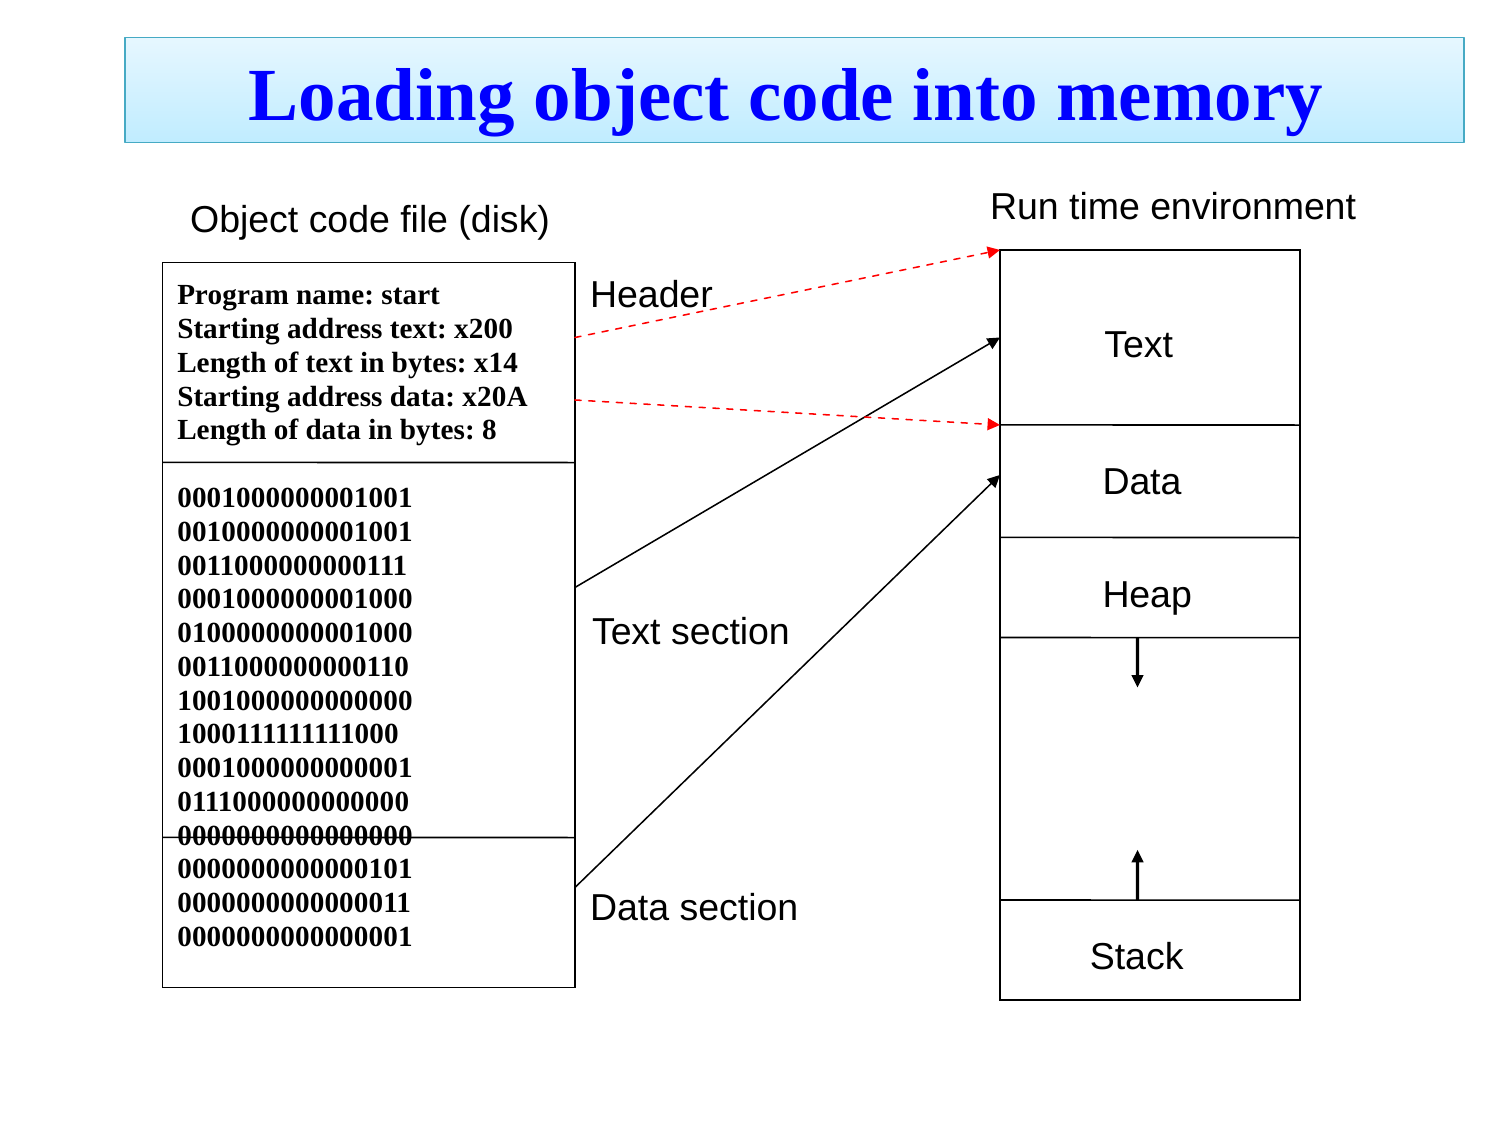

Loading object code into memory
Run time environment
Object code file (disk)

Header
Program name: start
Starting address text: x200
Length of text in bytes: x14
Starting address data: x20A
Length of data in bytes: 8

0001000000001001
0010000000001001
0011000000000111
0001000000001000
0100000000001000
0011000000000110
1001000000000000
1000111111111000
0001000000000001
0111000000000000
0000000000000000
0000000000000101
0000000000000011
0000000000000001
Text

Data

Heap
Text section

Data section

Stack